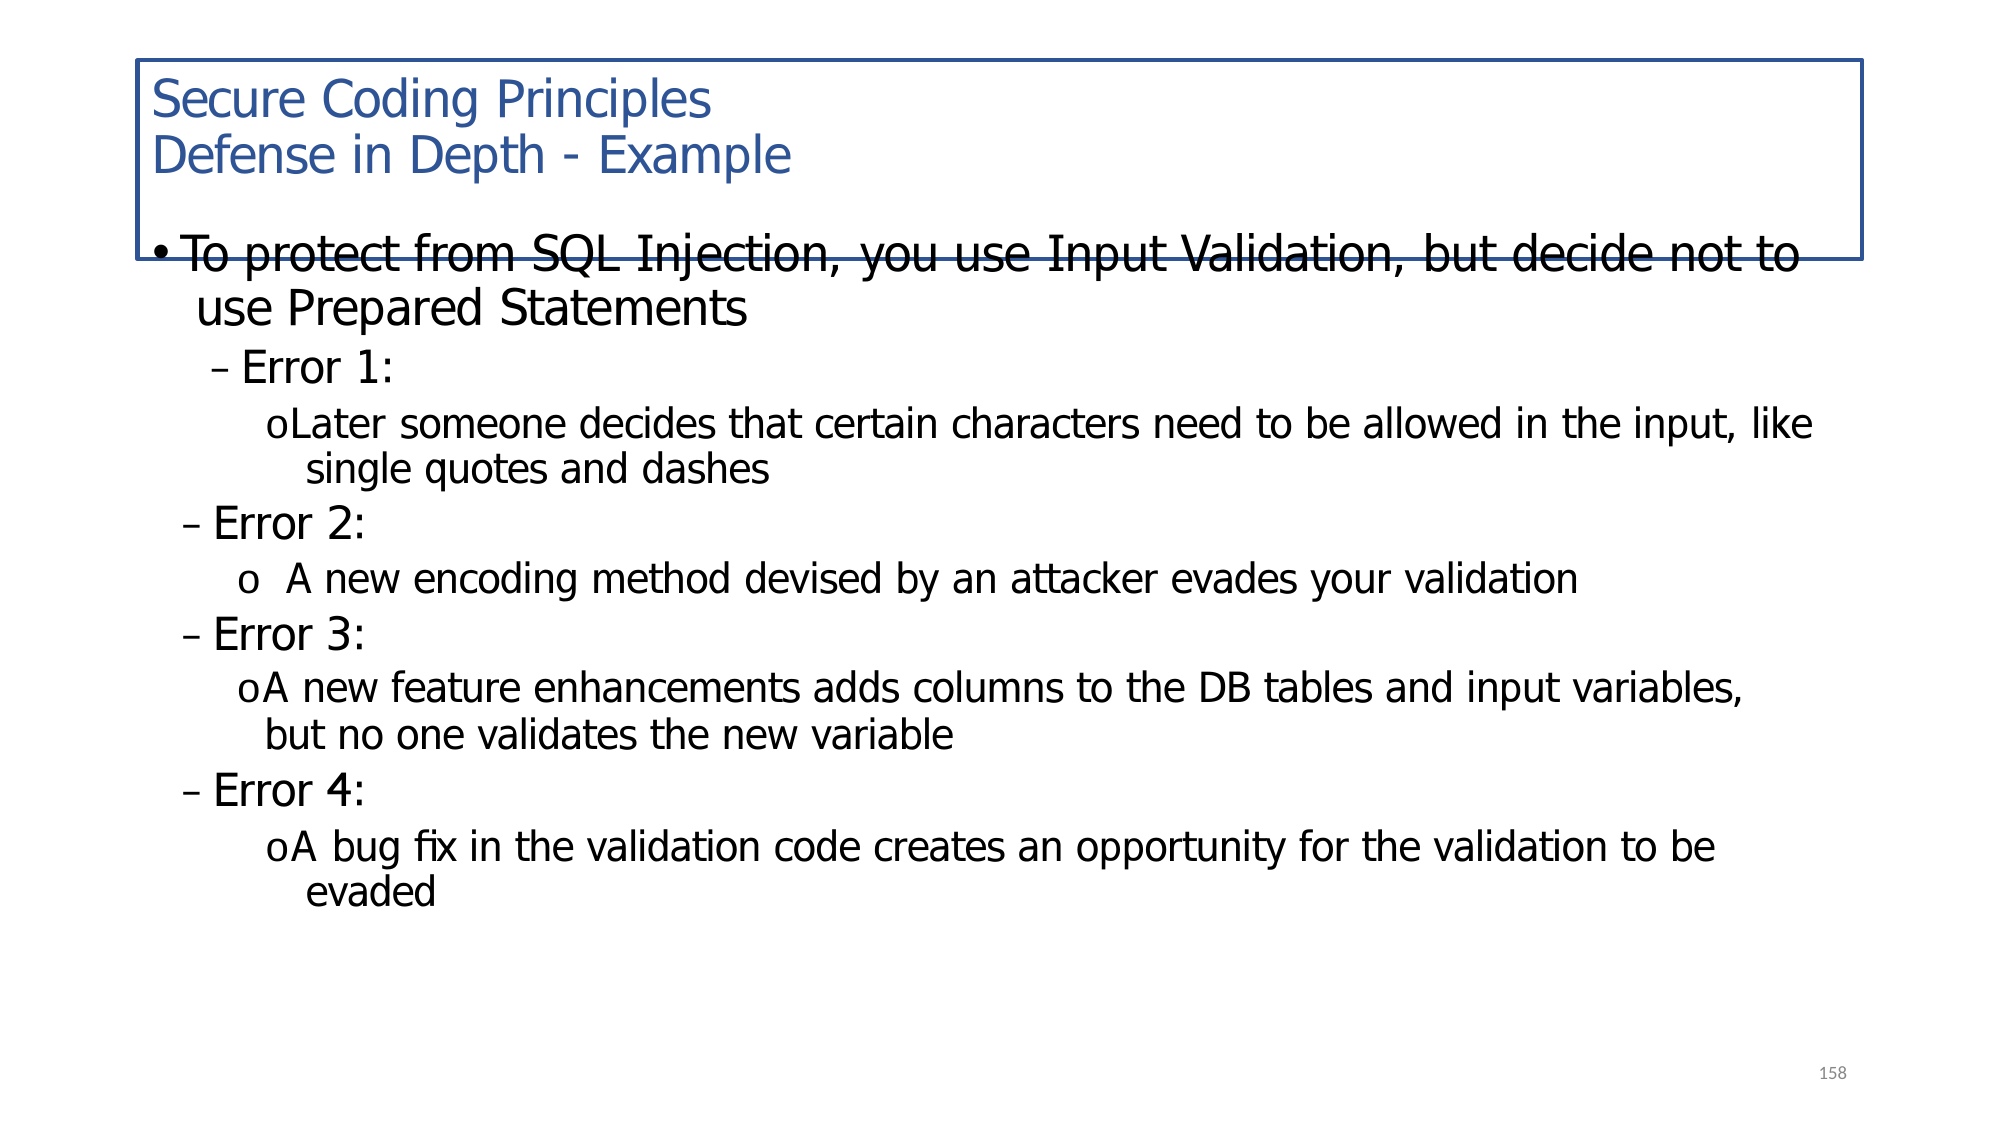

# Secure Coding Principles  Defense in Depth - Example
To protect from SQL Injection, you use Input Validation, but decide not to  use Prepared Statements
– Error 1:
oLater someone decides that certain characters need to be allowed in the input, like  single quotes and dashes
– Error 2:
o A new encoding method devised by an attacker evades your validation
– Error 3:
oA new feature enhancements adds columns to the DB tables and input variables,
but no one validates the new variable
– Error 4:
oA bug fix in the validation code creates an opportunity for the validation to be  evaded
158